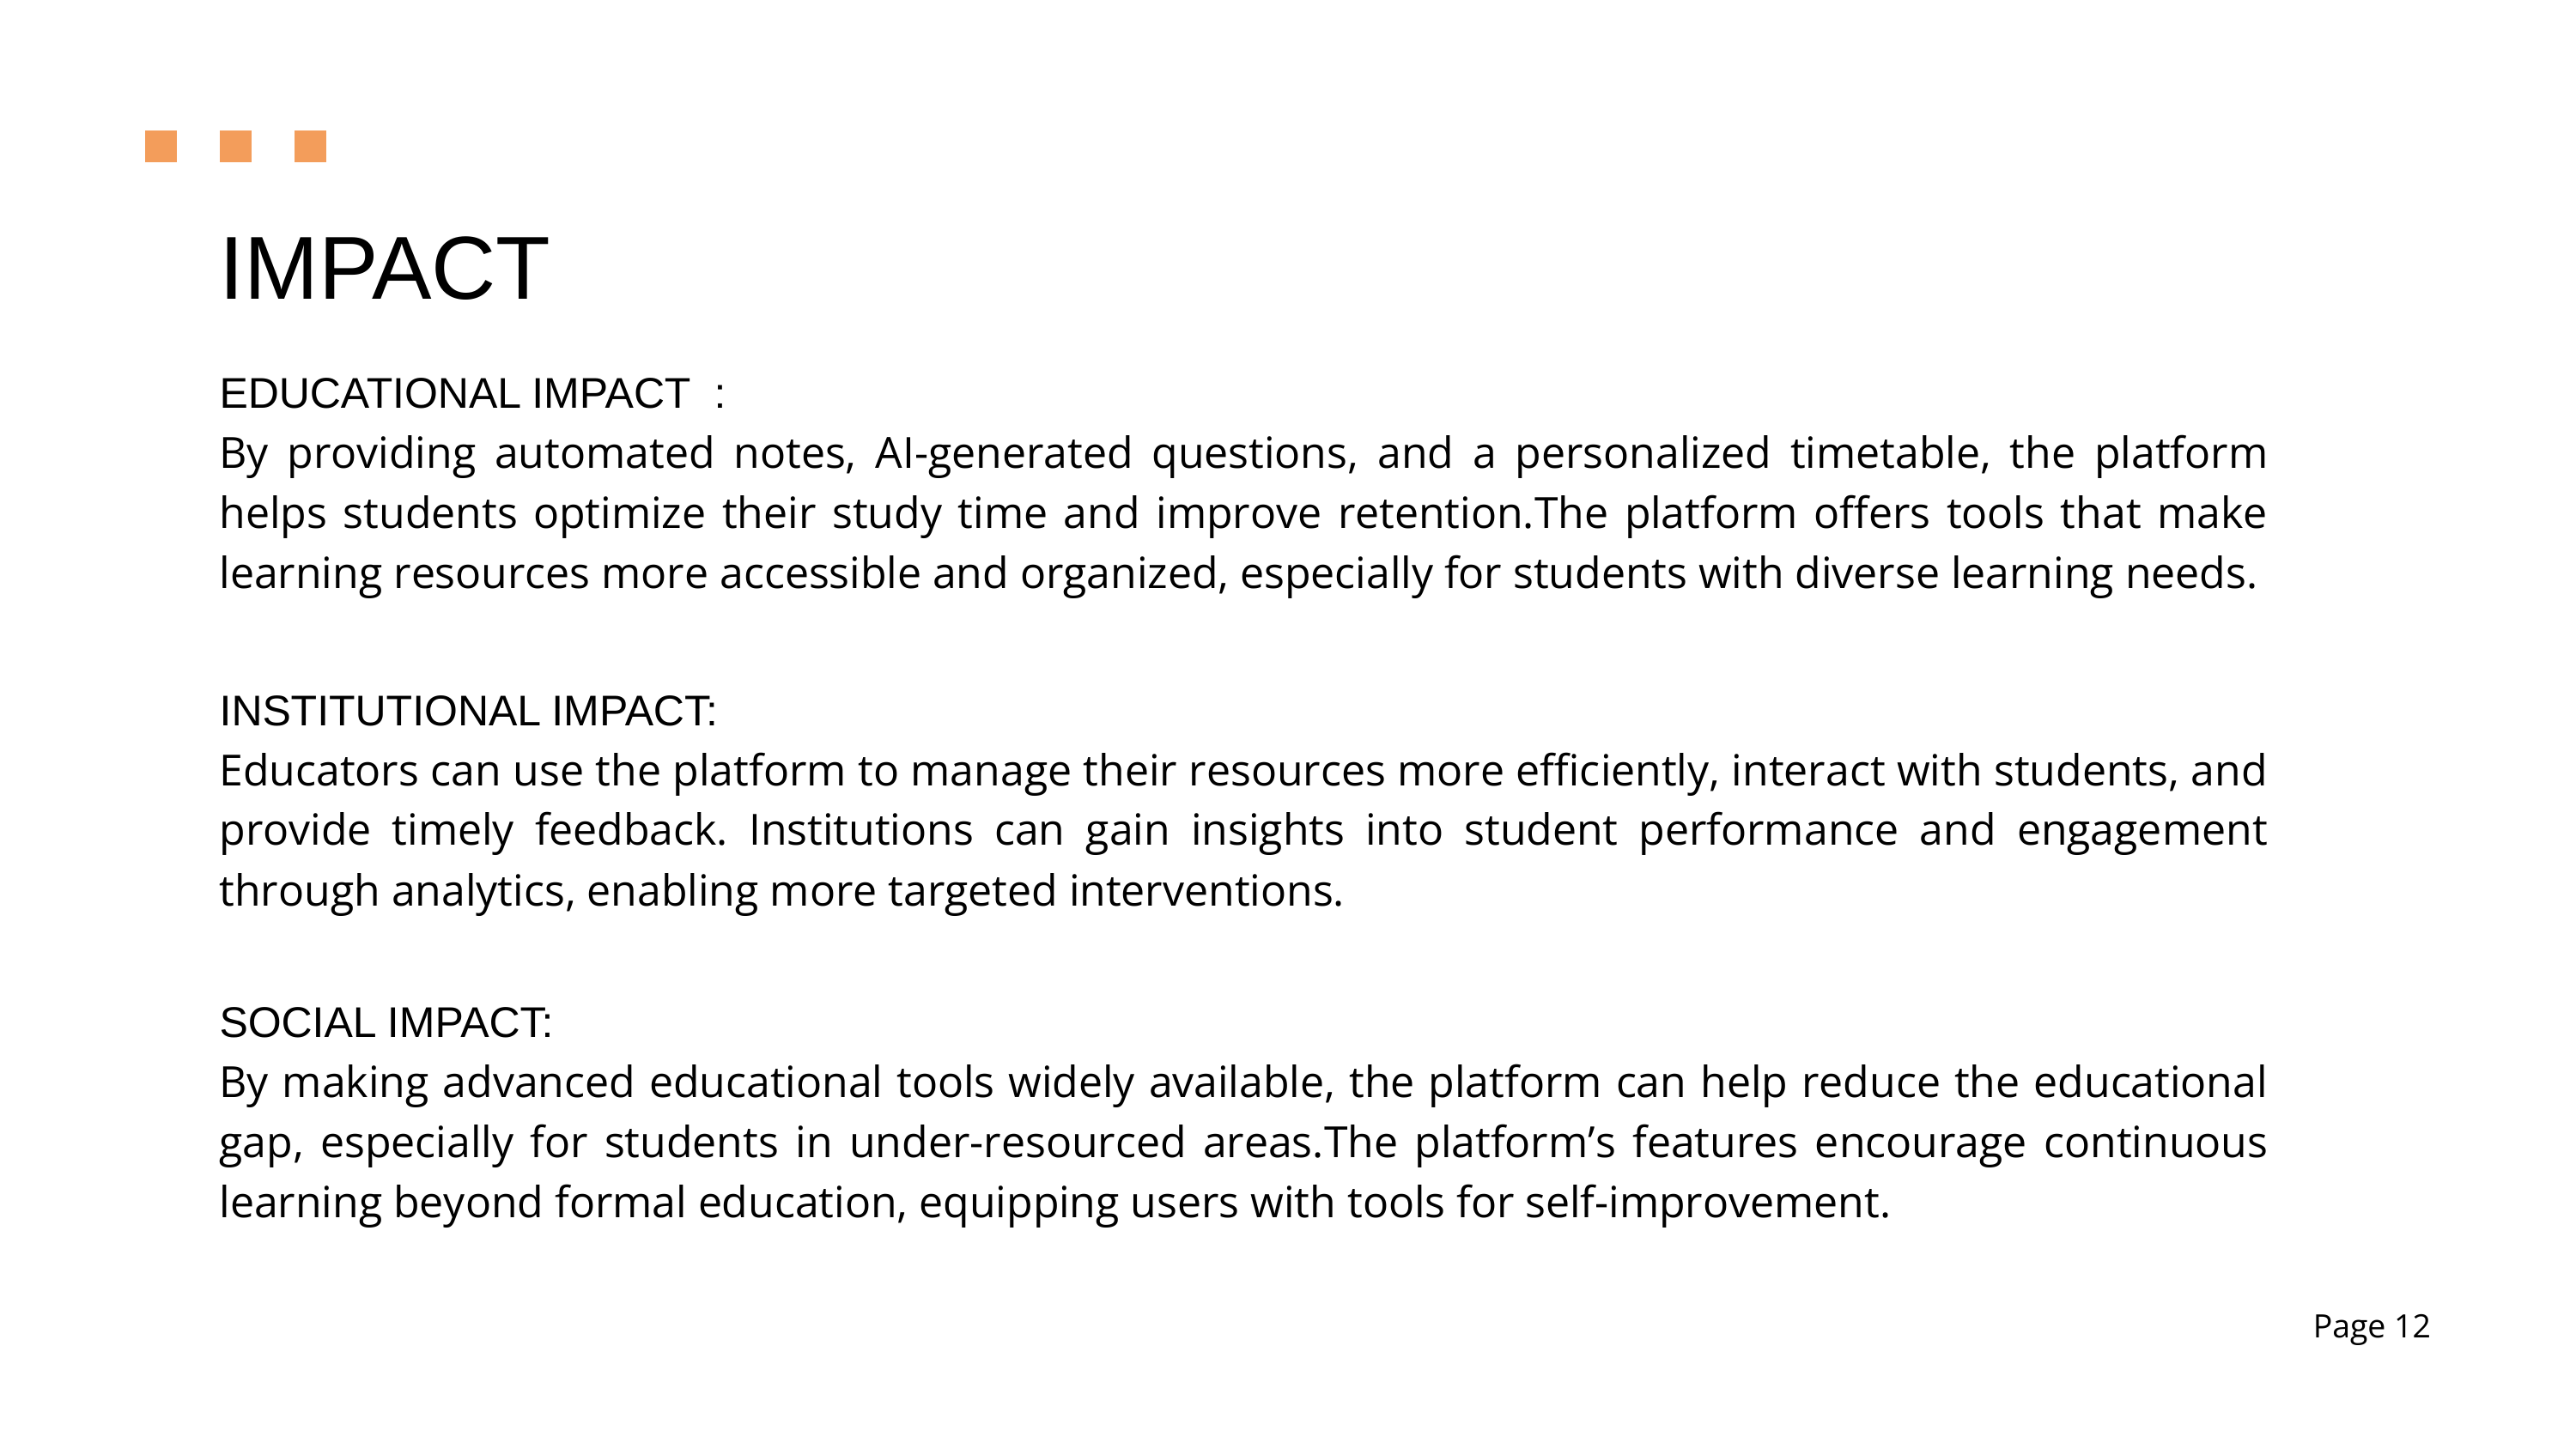

IMPACT
EDUCATIONAL IMPACT  :
By providing automated notes, AI-generated questions, and a personalized timetable, the platform helps students optimize their study time and improve retention.The platform offers tools that make learning resources more accessible and organized, especially for students with diverse learning needs.

INSTITUTIONAL IMPACT:
Educators can use the platform to manage their resources more efficiently, interact with students, and provide timely feedback. Institutions can gain insights into student performance and engagement through analytics, enabling more targeted interventions.
SOCIAL IMPACT:
By making advanced educational tools widely available, the platform can help reduce the educational gap, especially for students in under-resourced areas.The platform’s features encourage continuous learning beyond formal education, equipping users with tools for self-improvement.
Page 12